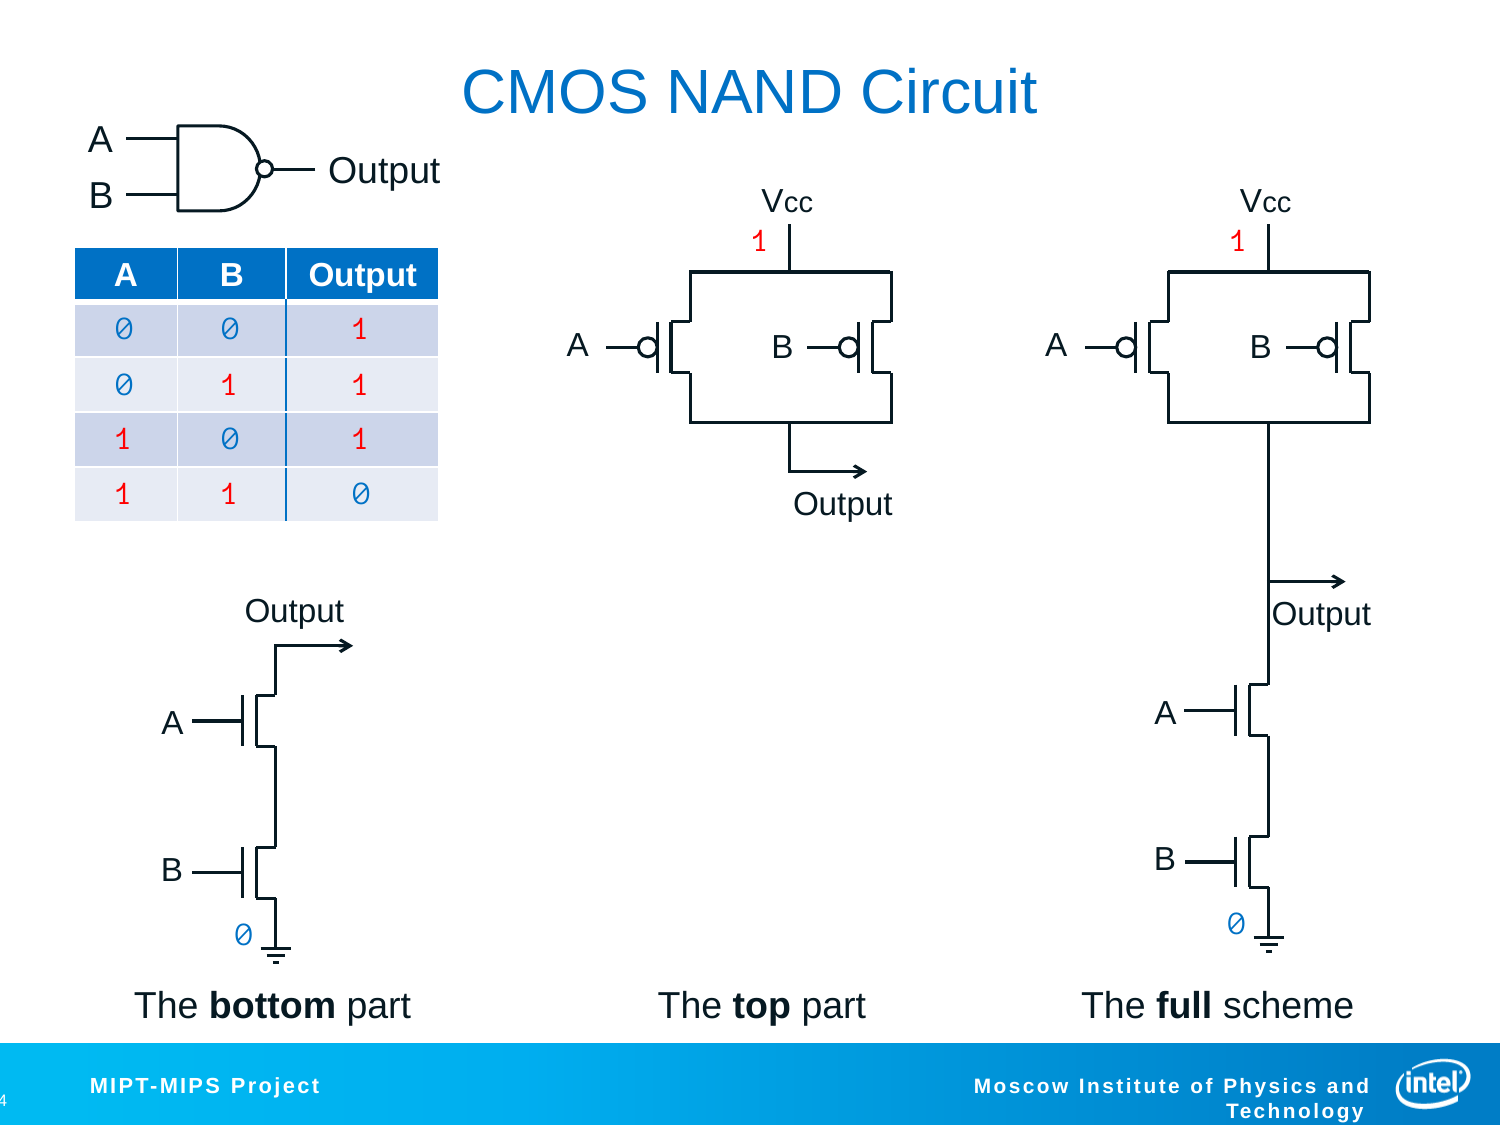

# CMOS NAND Circuit
A

Output

B
Vcc
1

A
B
Output
Vcc
1

A
B
Output
A
B
0
| A | B | Output |
| --- | --- | --- |
| 0 | 0 | 1 |
| 0 | 1 | 1 |
| 1 | 0 | 1 |
| 1 | 1 | 0 |
Output
A
B
0
The bottom part
The top part
The full scheme